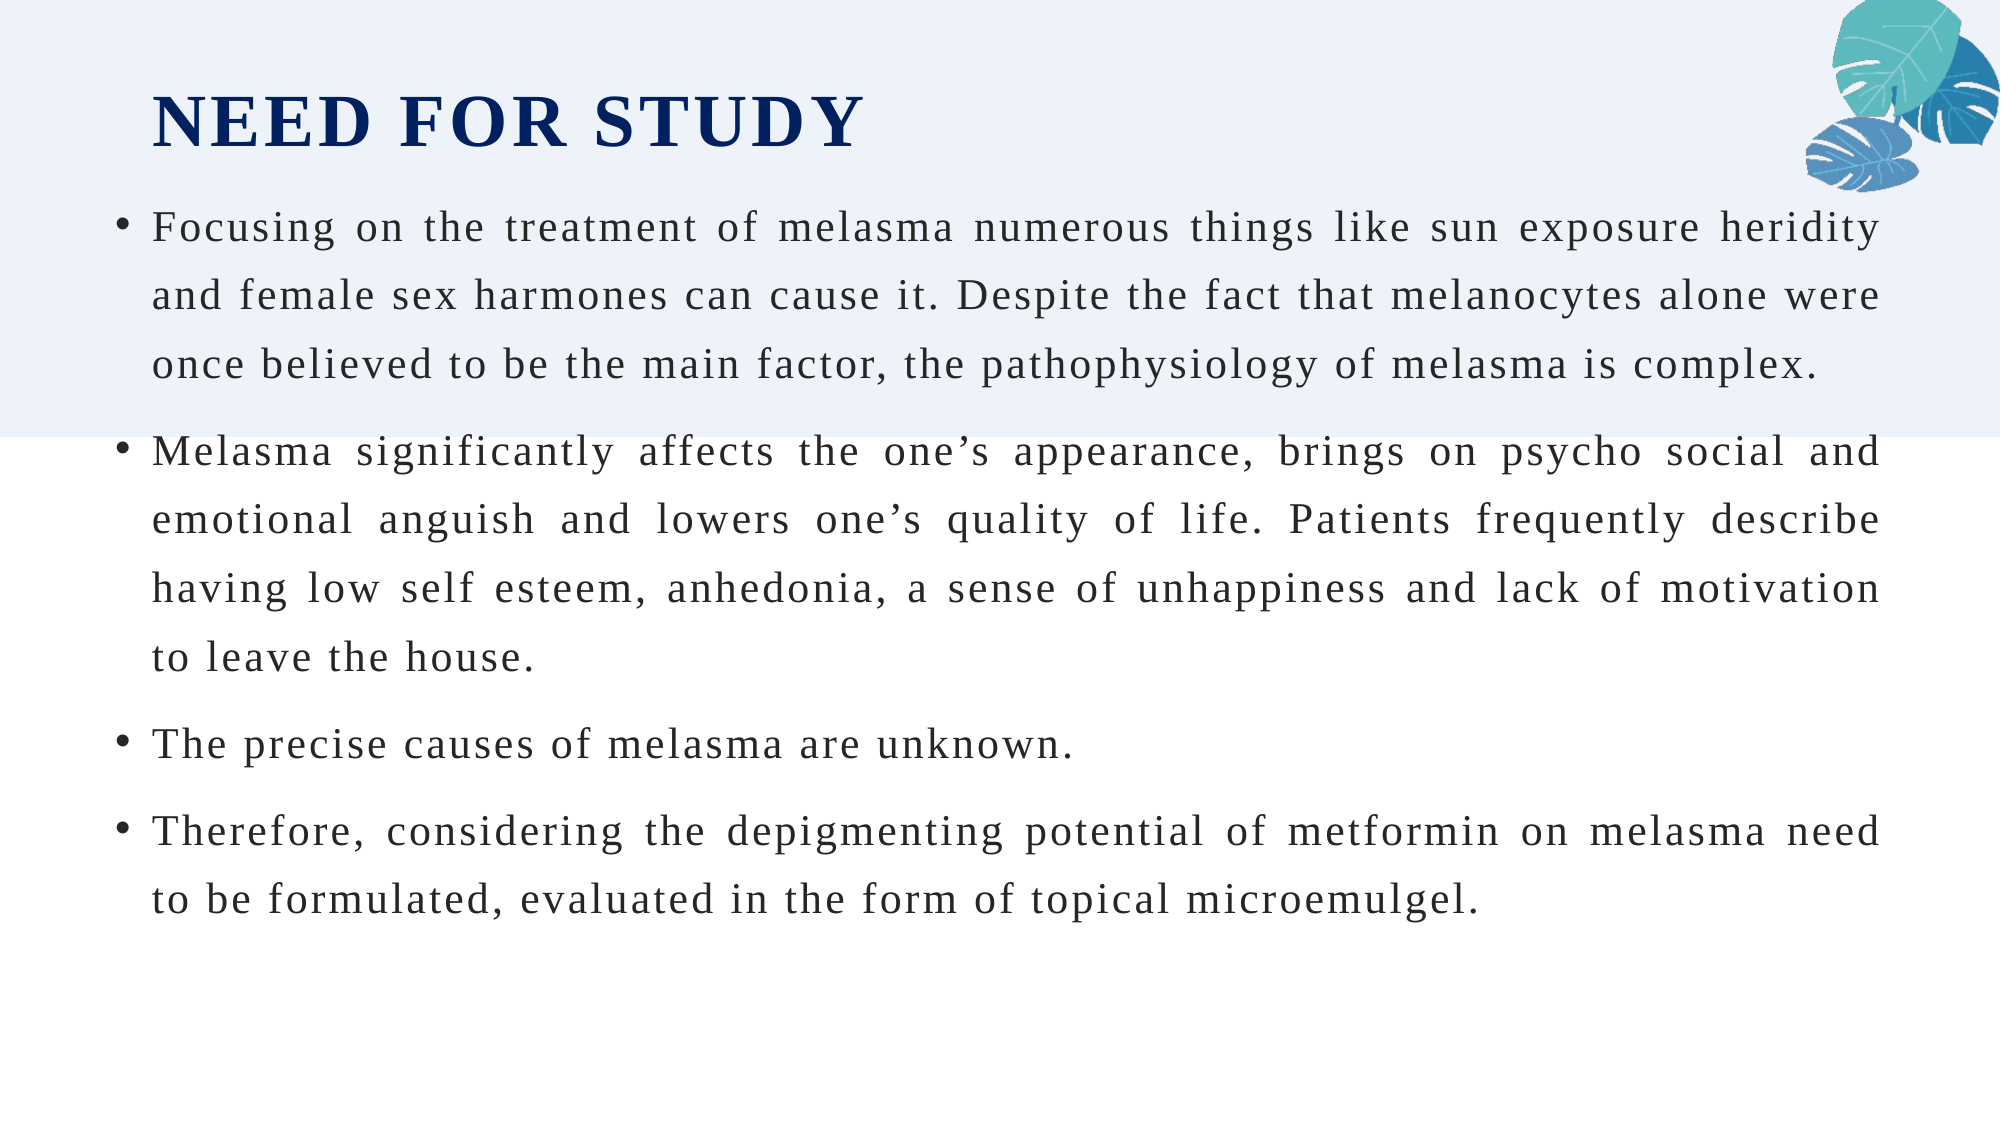

# NEED FOR STUDY
Focusing on the treatment of melasma numerous things like sun exposure heridity and female sex harmones can cause it. Despite the fact that melanocytes alone were once believed to be the main factor, the pathophysiology of melasma is complex.
Melasma significantly affects the one’s appearance, brings on psycho social and emotional anguish and lowers one’s quality of life. Patients frequently describe having low self esteem, anhedonia, a sense of unhappiness and lack of motivation to leave the house.
The precise causes of melasma are unknown.
Therefore, considering the depigmenting potential of metformin on melasma need to be formulated, evaluated in the form of topical microemulgel.